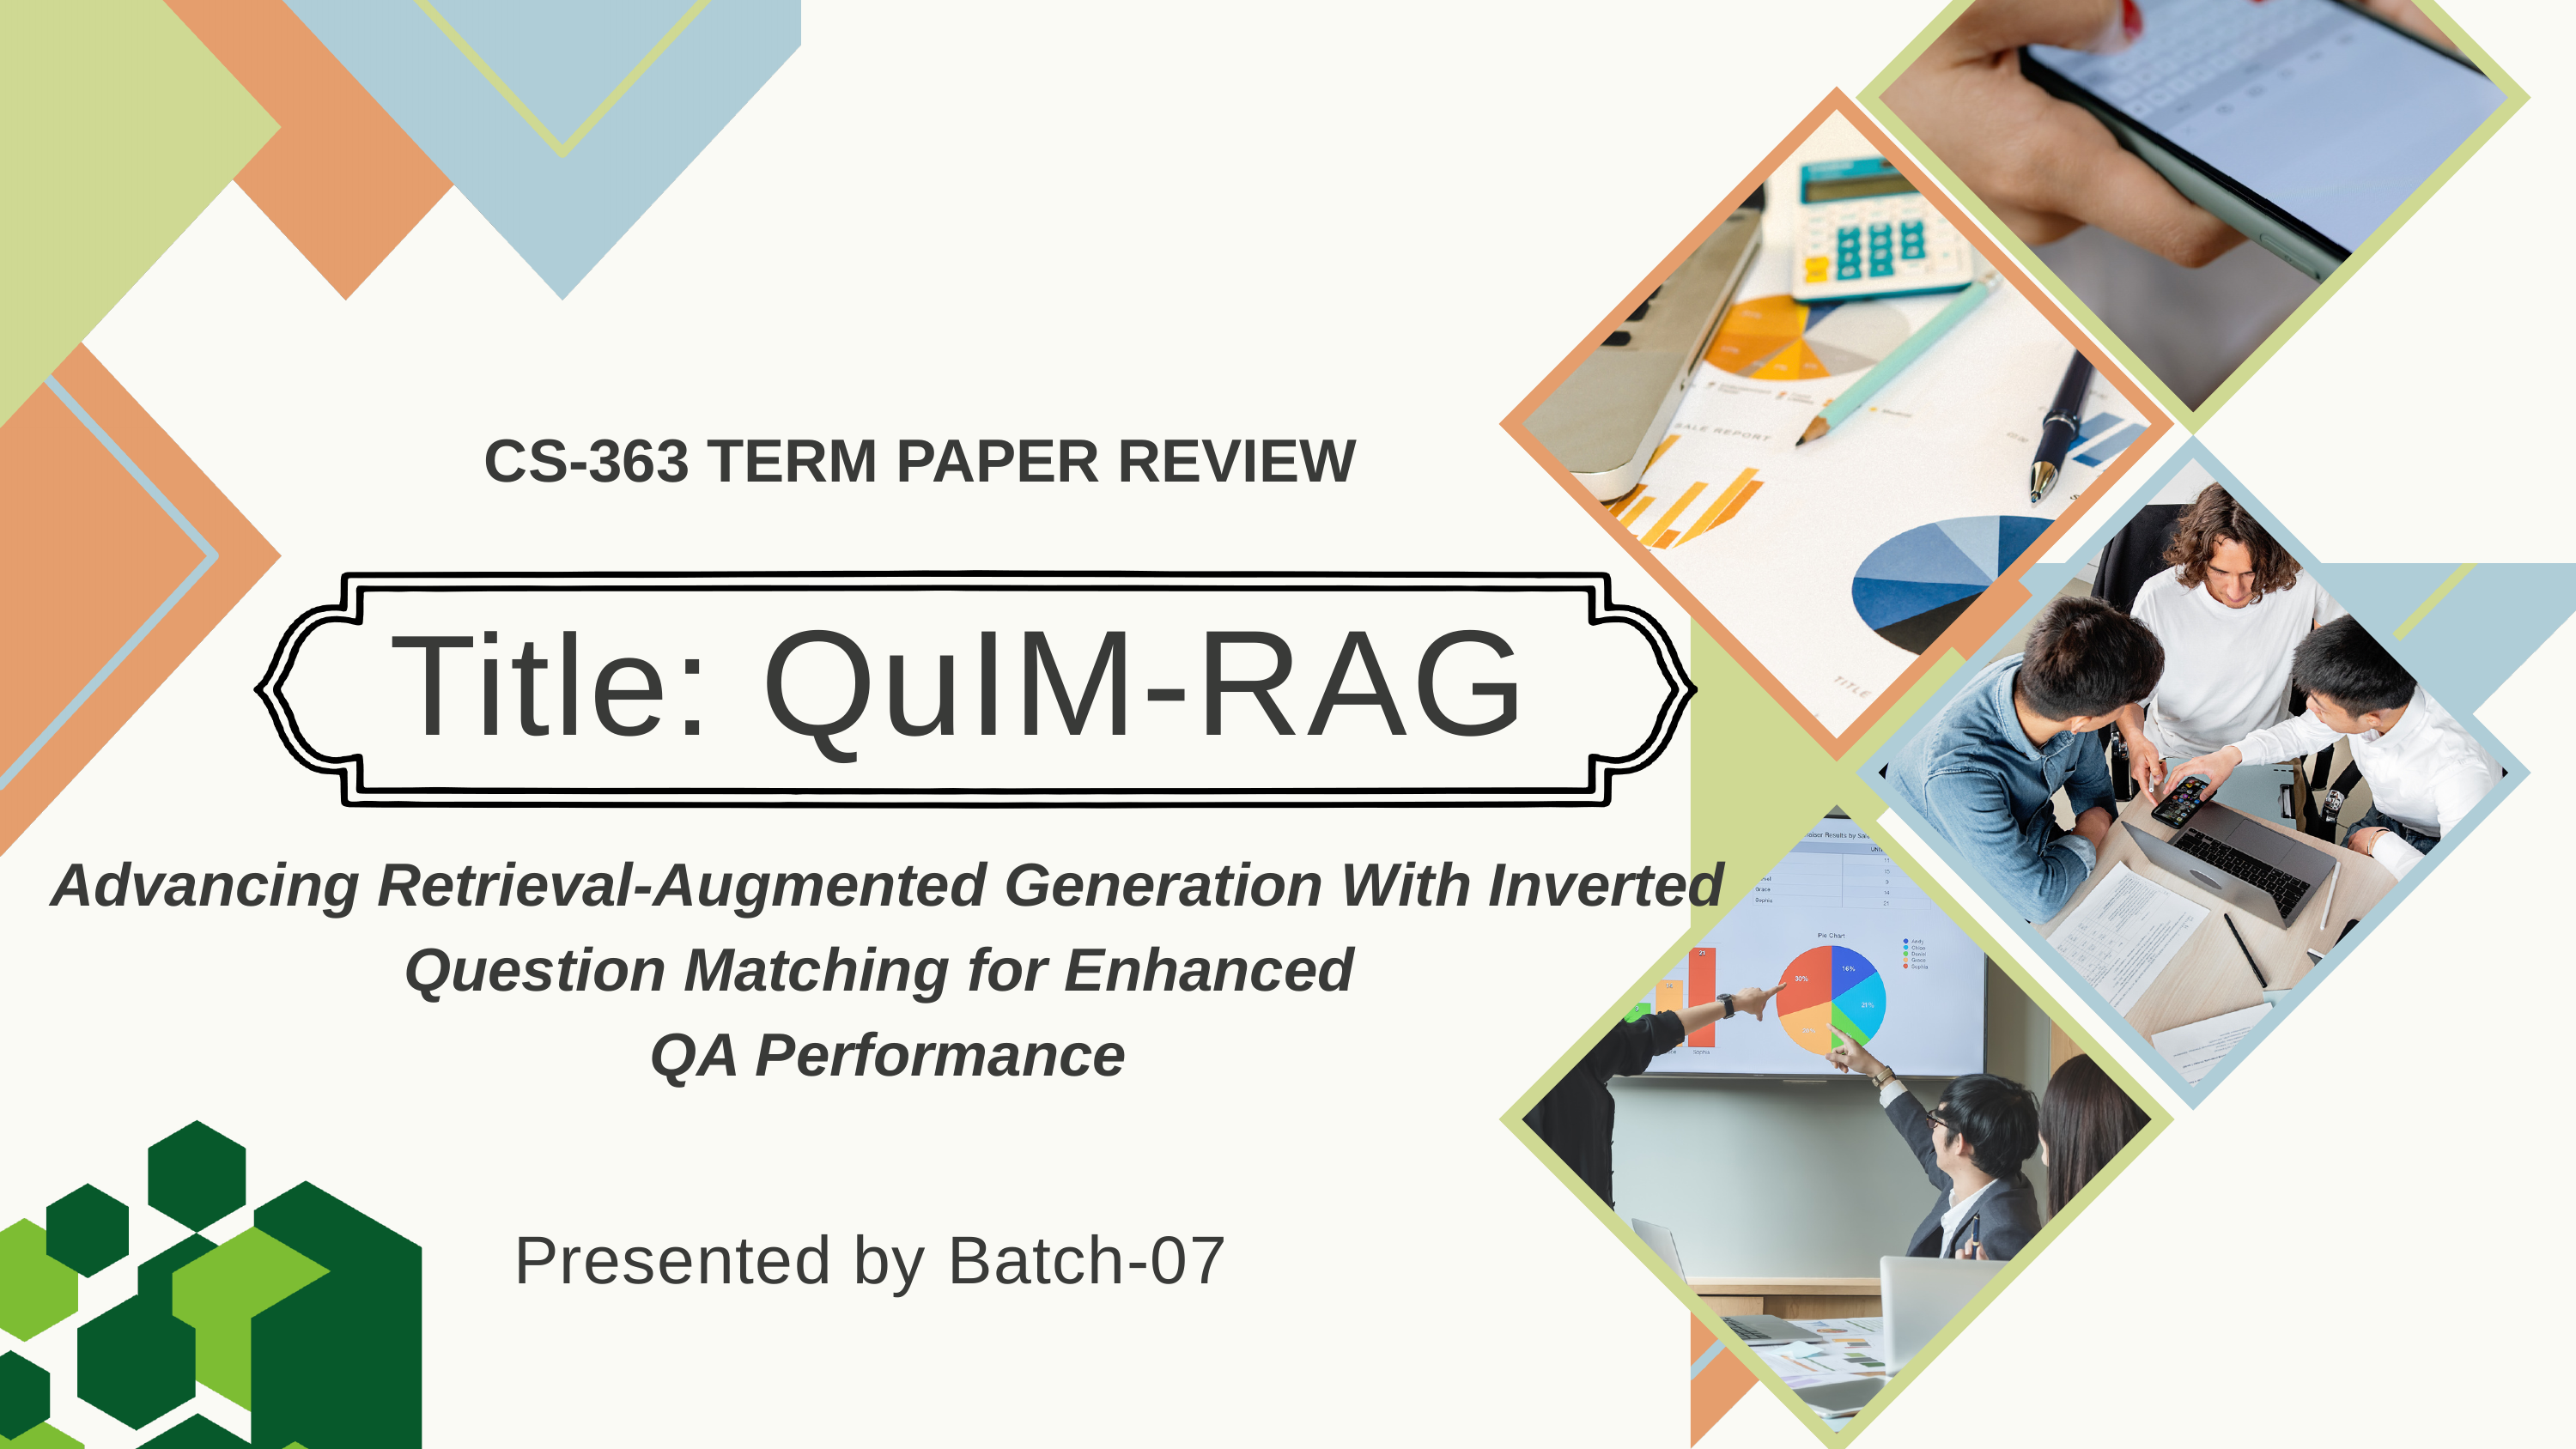

CS-363 TERM PAPER REVIEW

Title: QuIM-RAG

Advancing Retrieval-Augmented Generation With Inverted Question Matching for Enhanced
QA Performance

Presented by Batch-07